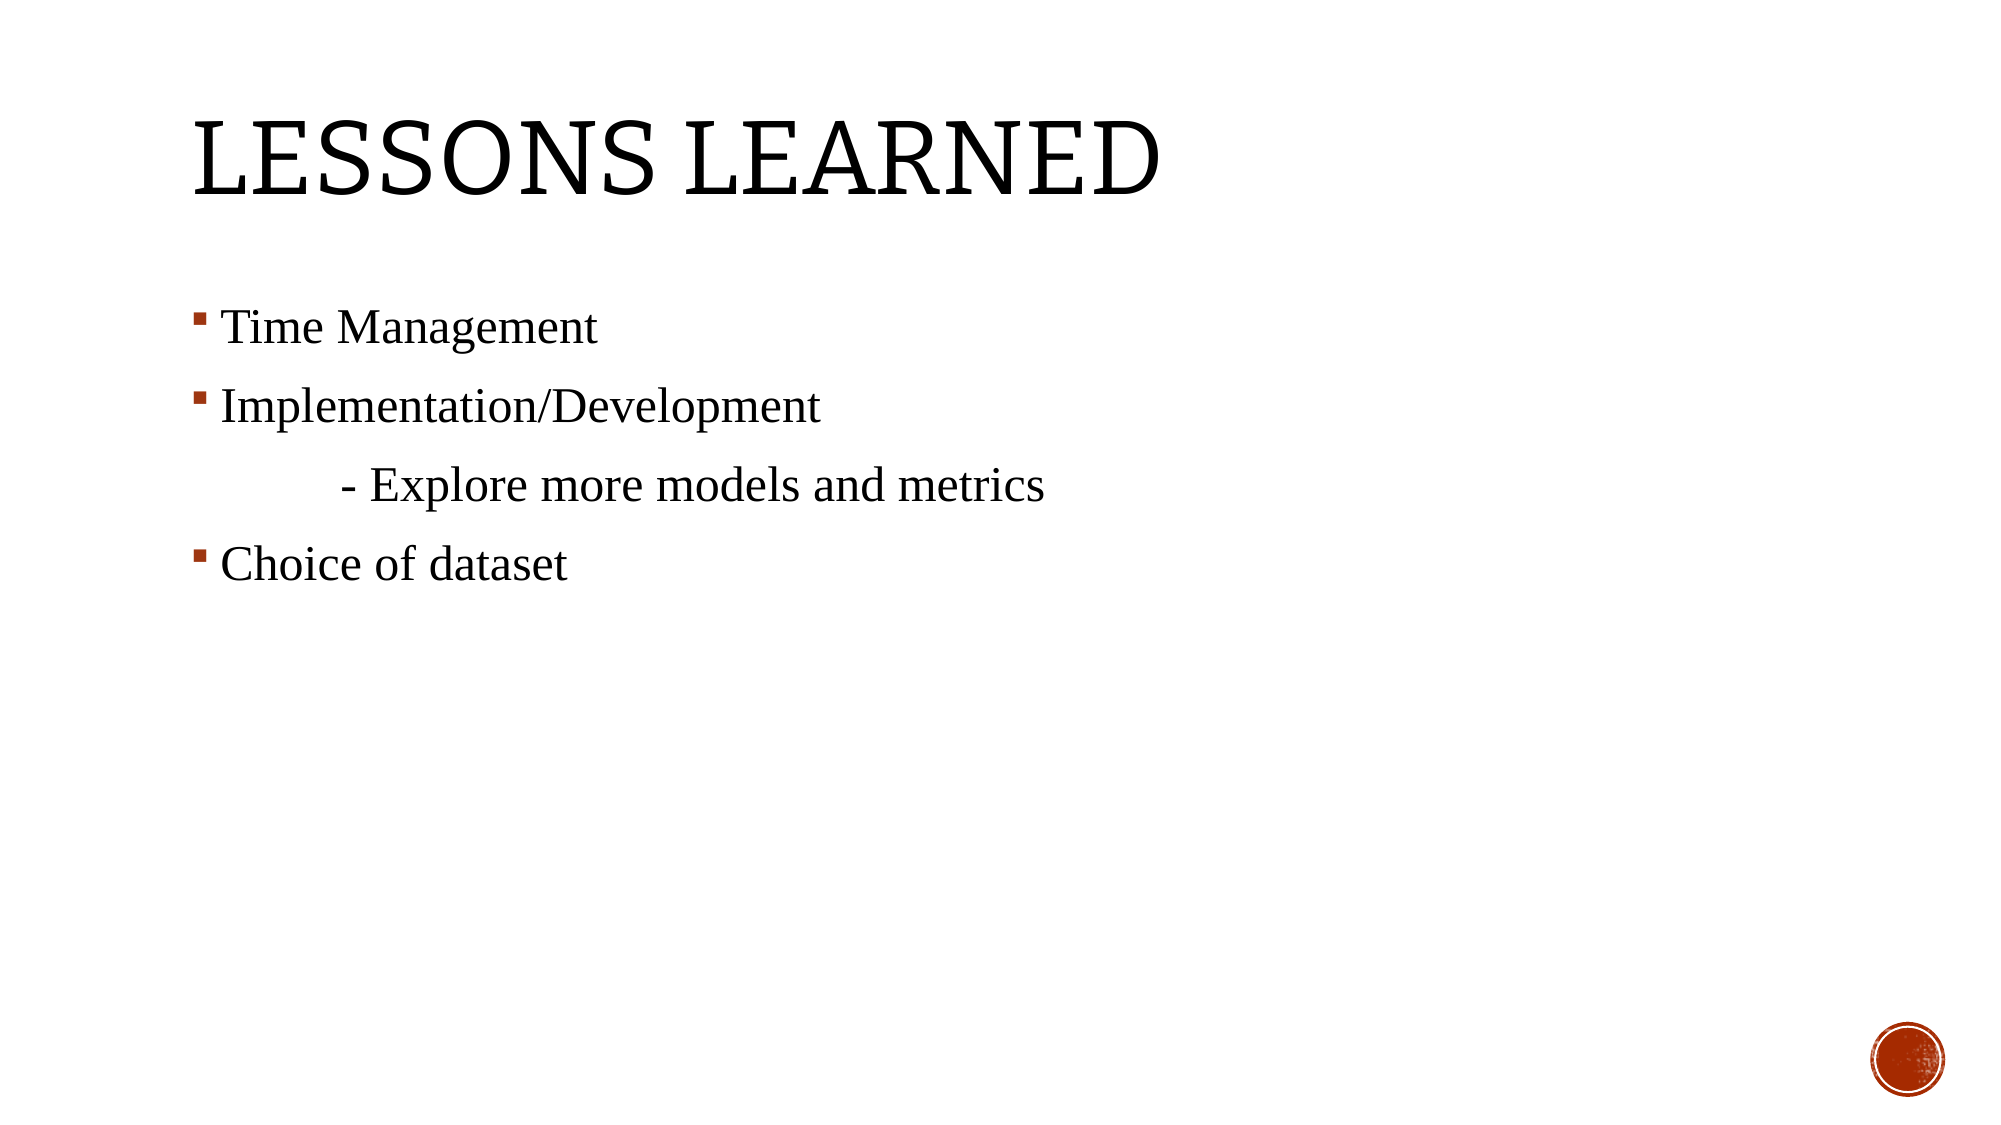

Lessons Learned
Time Management
Implementation/Development
	- Explore more models and metrics
Choice of dataset